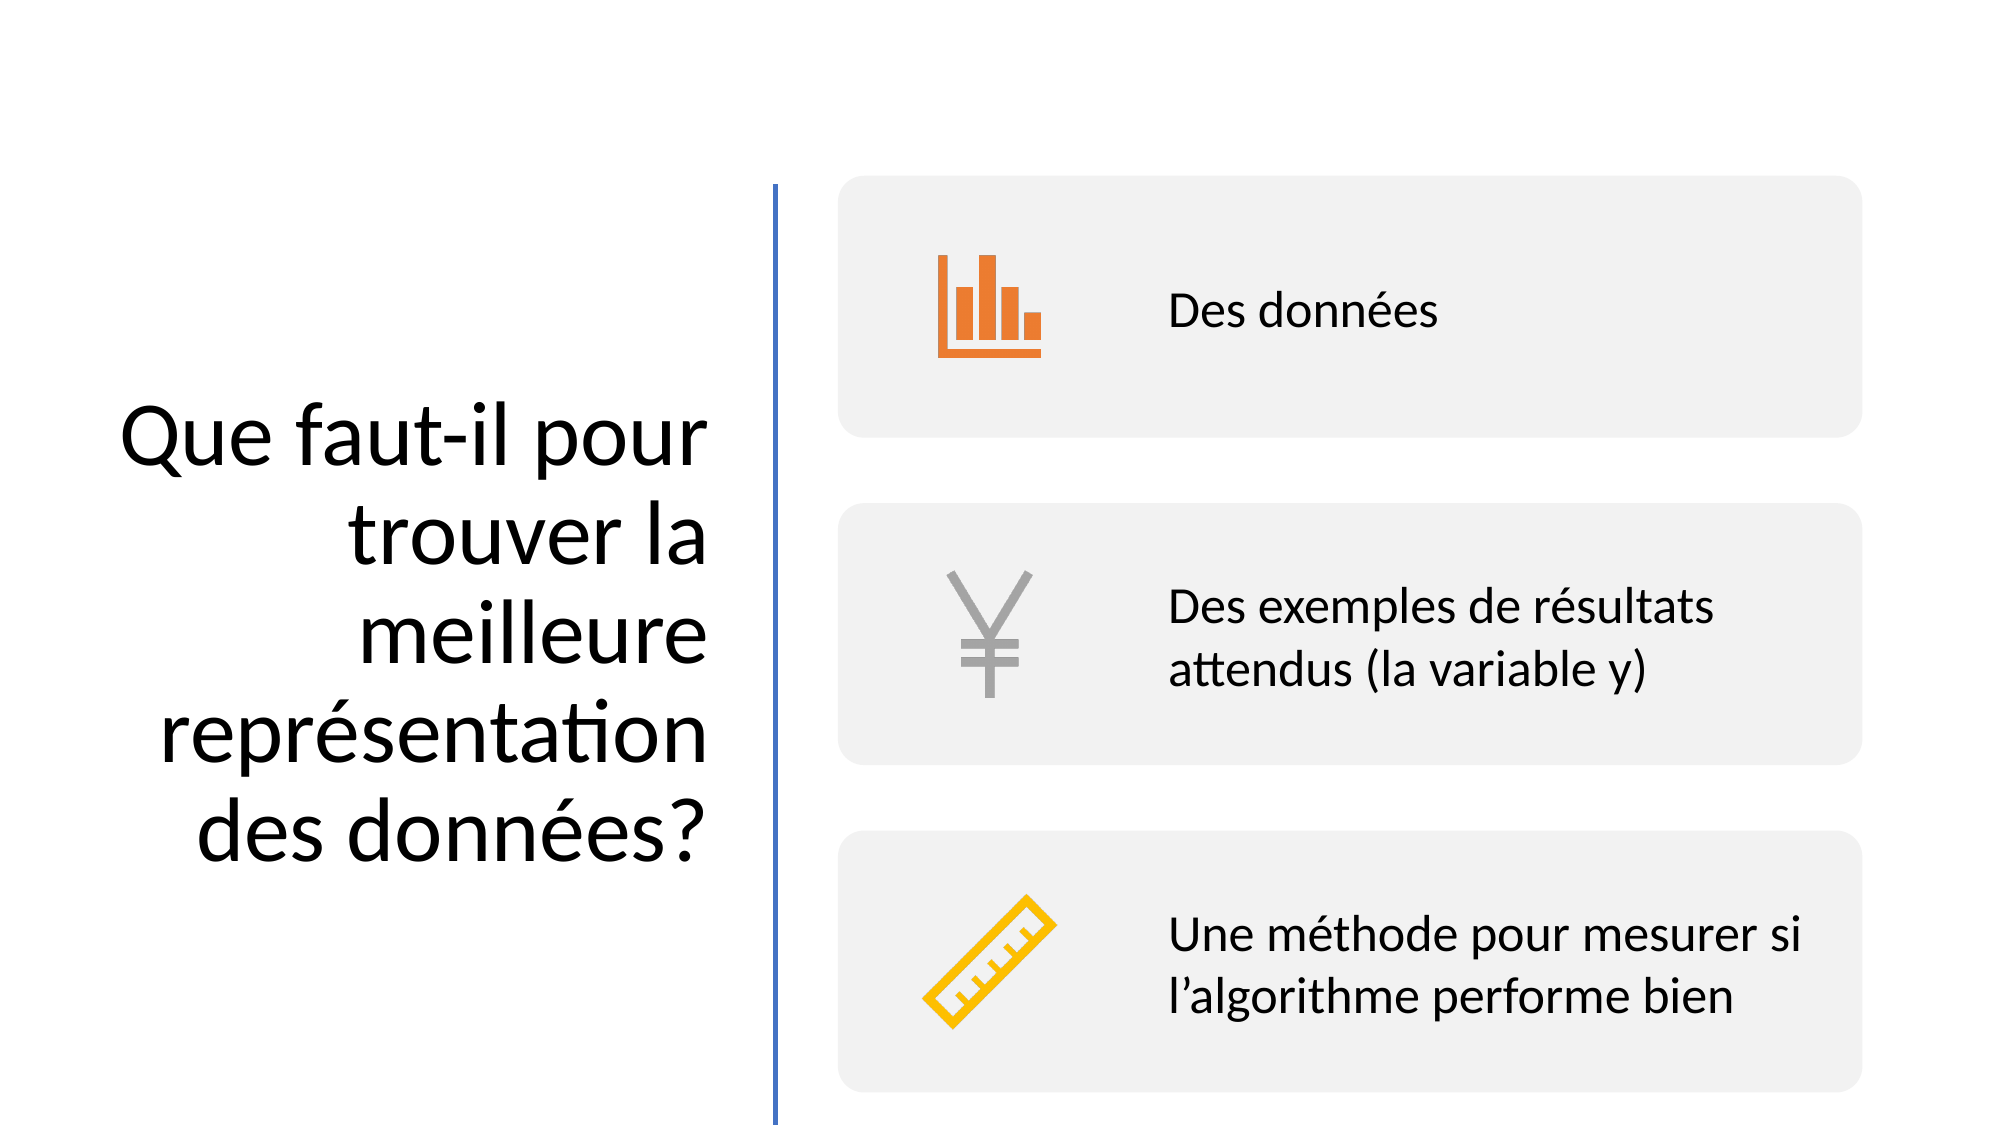

# Que faut-il pour trouver la meilleure représentation des données?
Des données
Des exemples de résultats attendus (la variable y)
Une méthode pour mesurer si l’algorithme performe bien